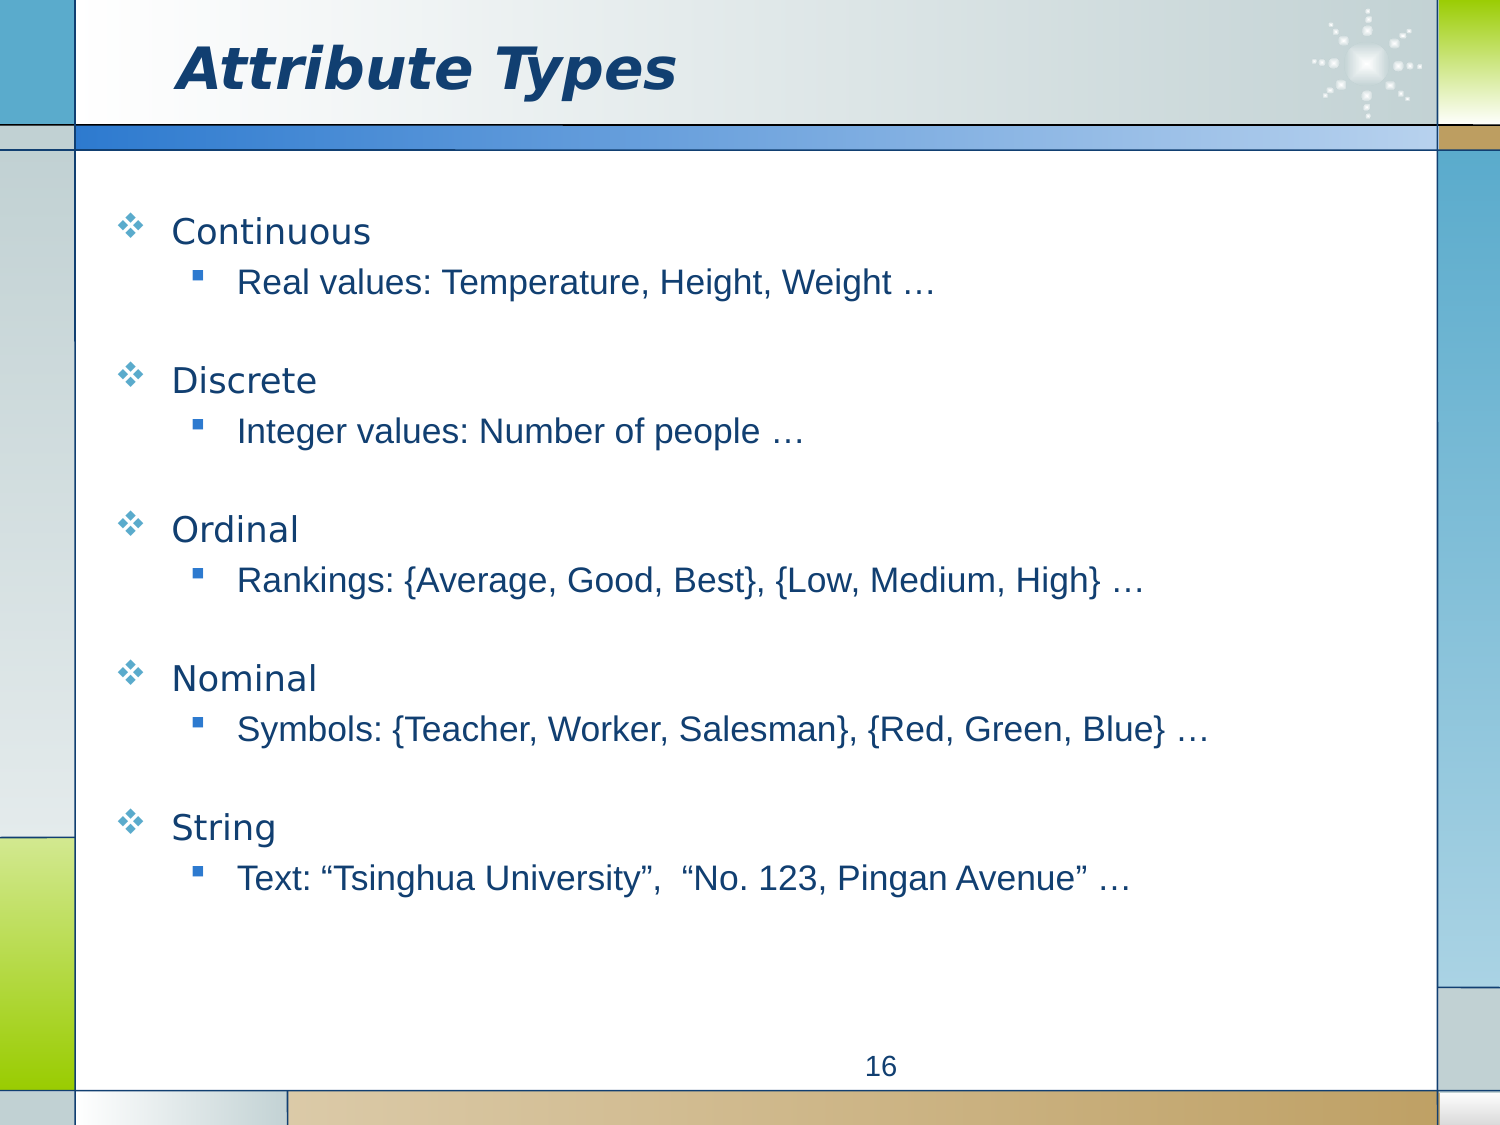

# Attribute Types
Continuous
Real values: Temperature, Height, Weight …

Discrete
Integer values: Number of people …

Ordinal
Rankings: {Average, Good, Best}, {Low, Medium, High} …

Nominal
Symbols: {Teacher, Worker, Salesman}, {Red, Green, Blue} …

String
Text: “Tsinghua University”,  “No. 123, Pingan Avenue” …
16